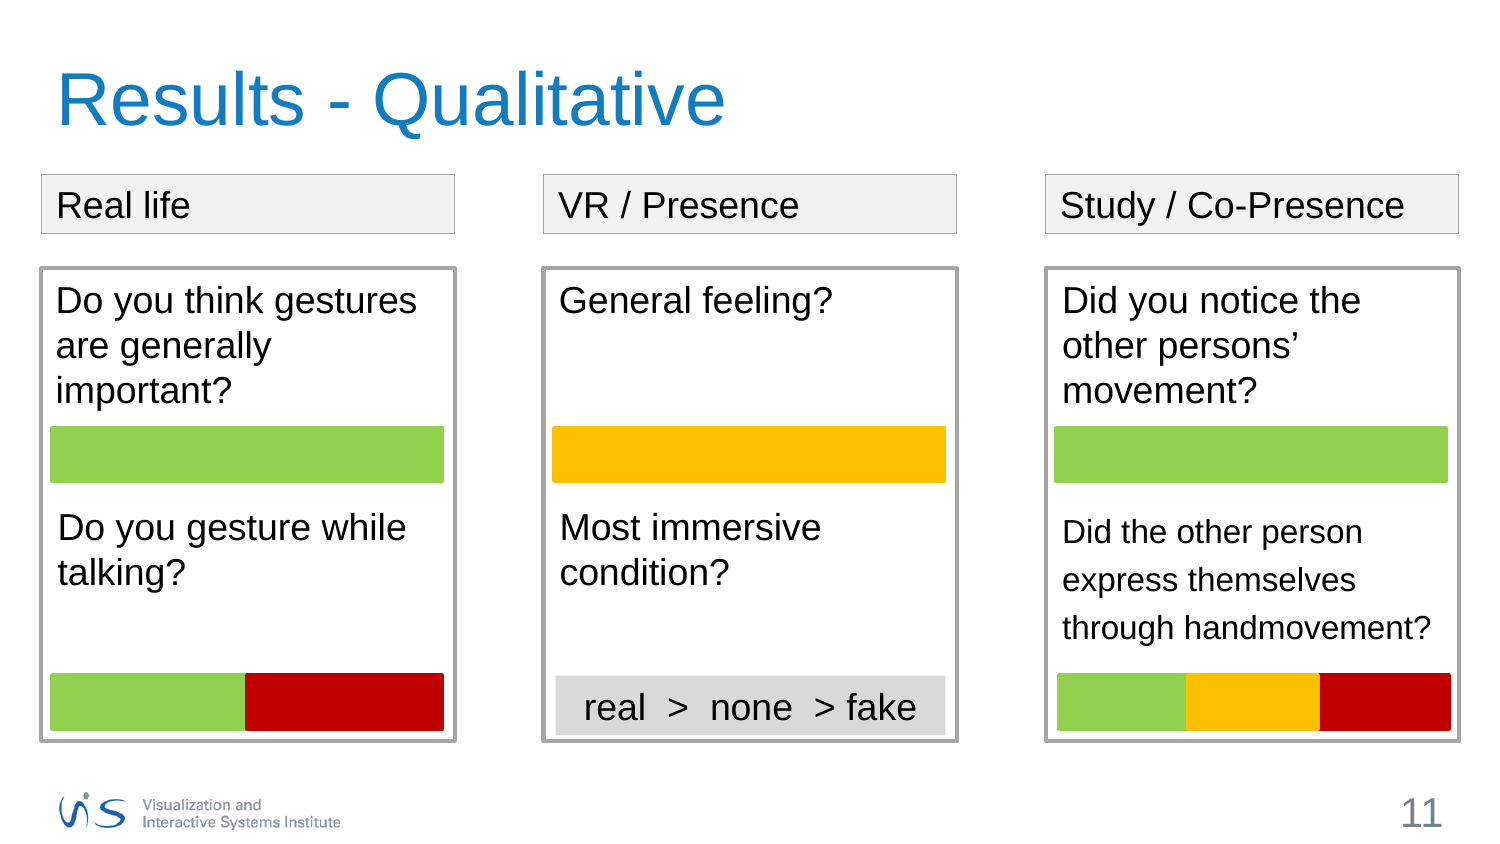

# Results - Qualitative
Real life
VR / Presence
Study / Co-Presence
Do you think gestures are generally important?

General feeling?

Did you notice the other persons’ movement?

Do you gesture while talking?
Most immersive condition?
Did the other person express themselves through handmovement?

real  >  none  > fake

11